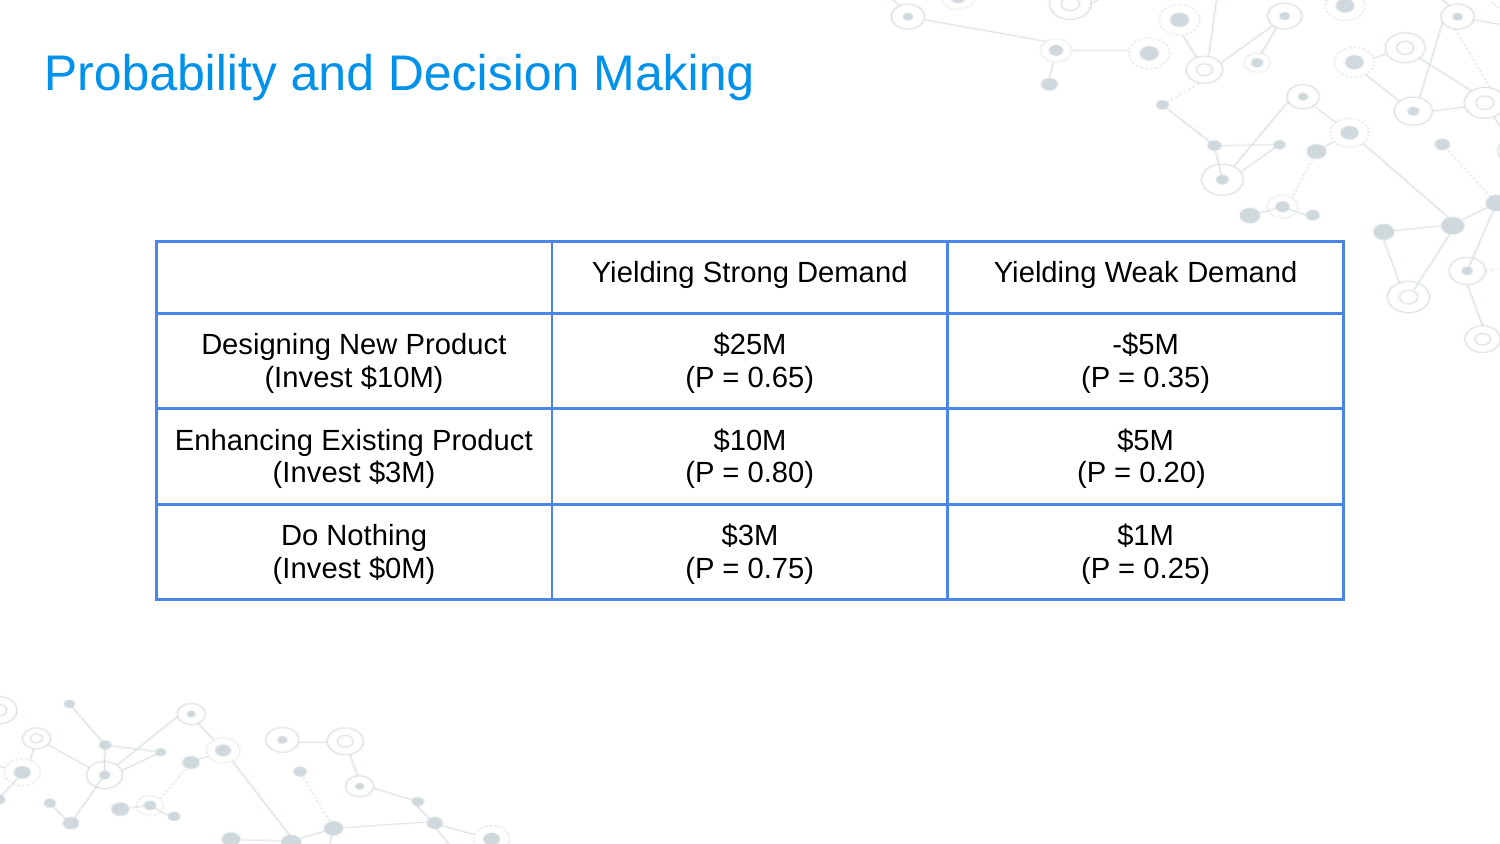

# Probability and Decision Making
|  | Yielding Strong Demand | Yielding Weak Demand |
| --- | --- | --- |
| Designing New Product (Invest $10M) | $25M (P = 0.65) | -$5M (P = 0.35) |
| Enhancing Existing Product (Invest $3M) | $10M (P = 0.80) | $5M (P = 0.20) |
| Do Nothing (Invest $0M) | $3M (P = 0.75) | $1M (P = 0.25) |